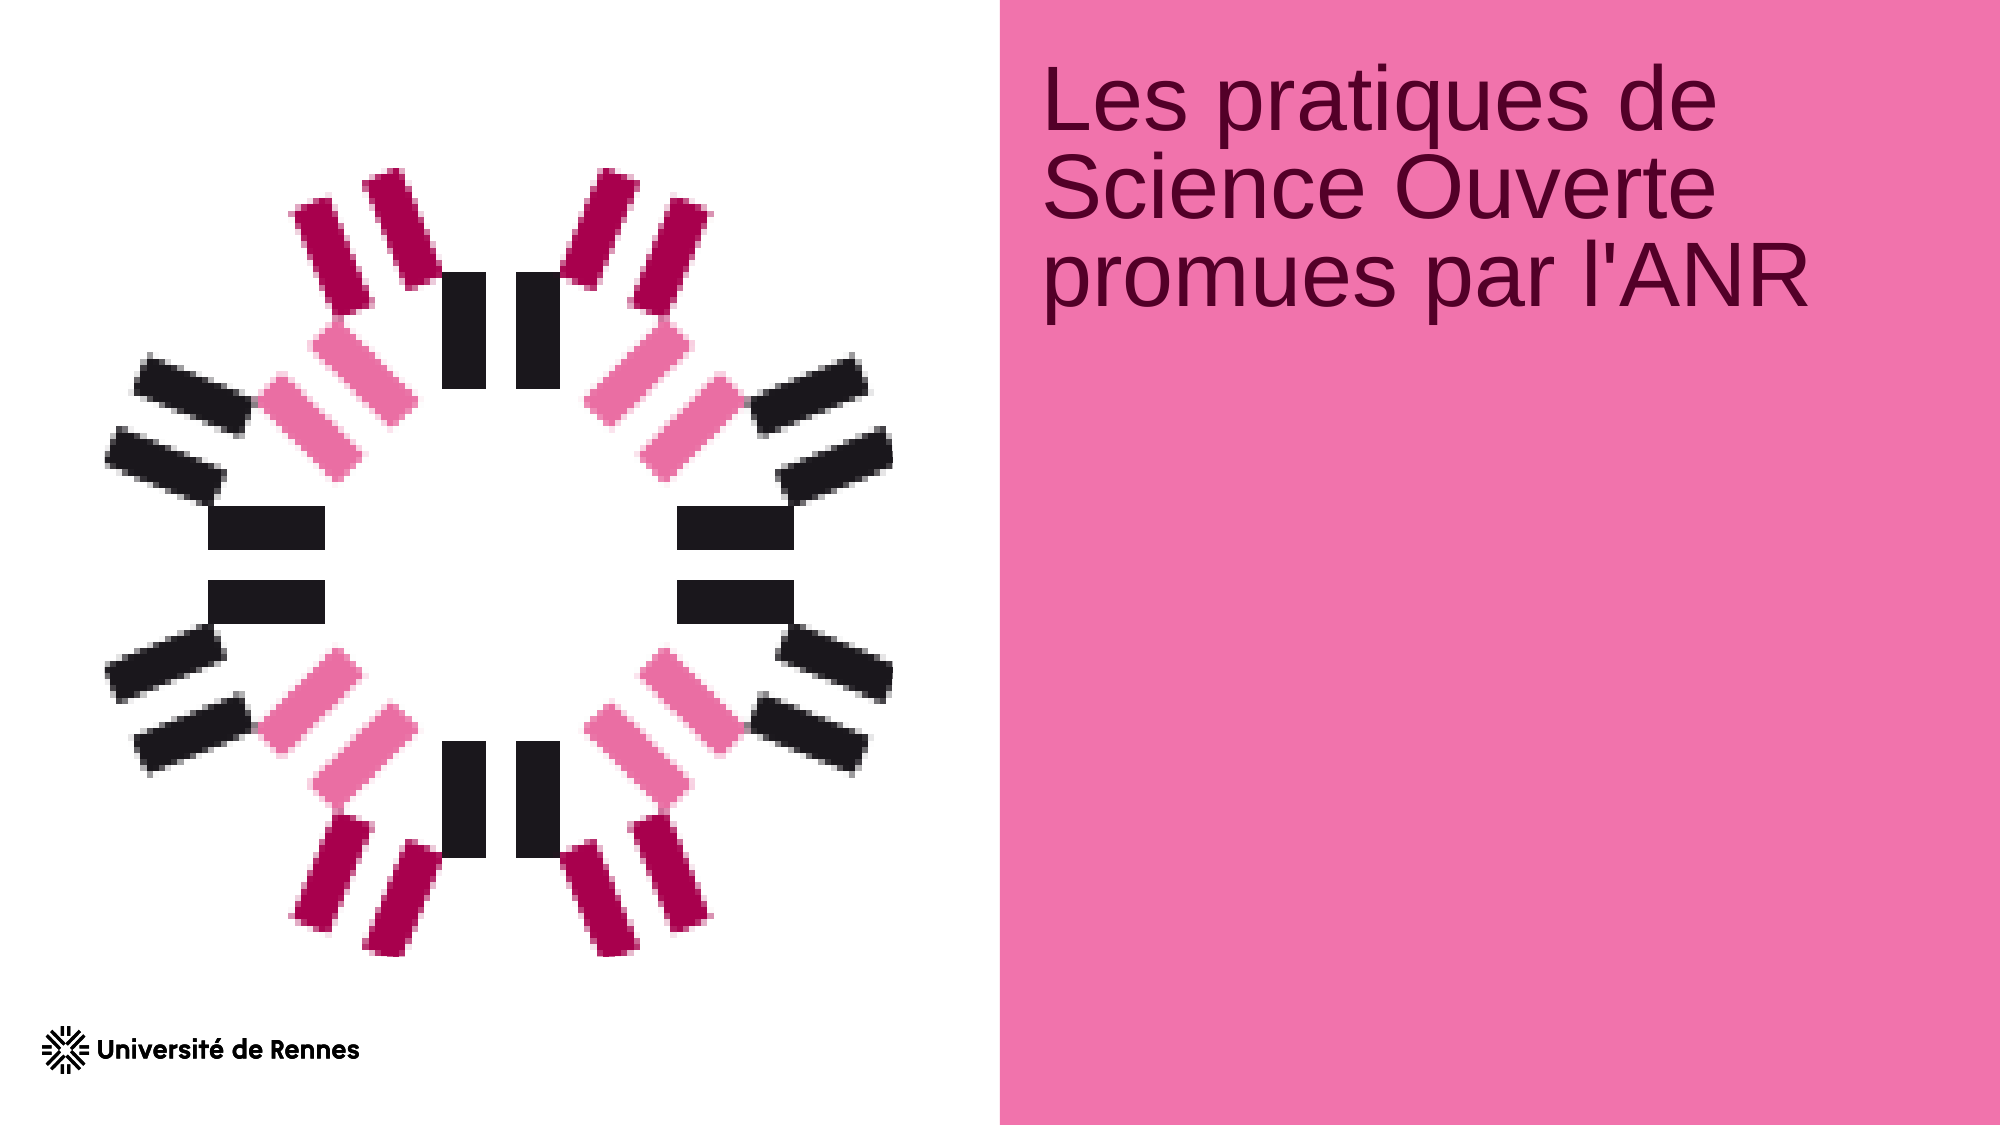

# Les pratiques de Science Ouverte promues par l'ANR